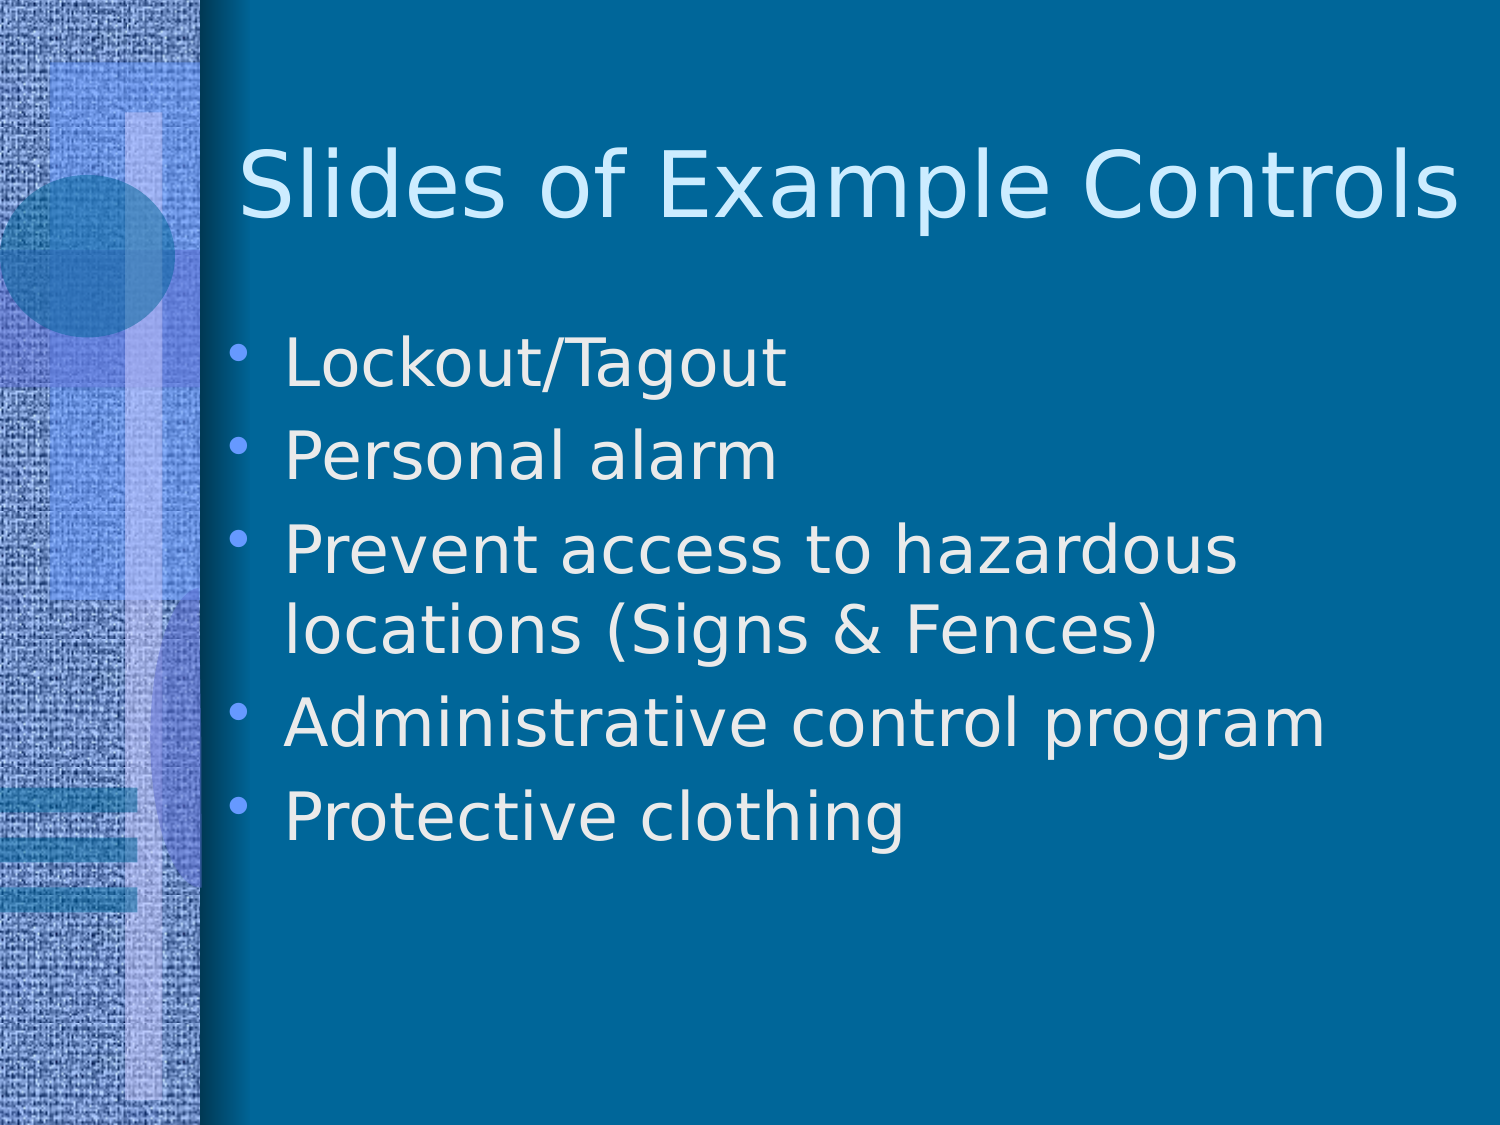

# Slides of Example Controls
Lockout/Tagout
Personal alarm
Prevent access to hazardous locations (Signs & Fences)
Administrative control program
Protective clothing